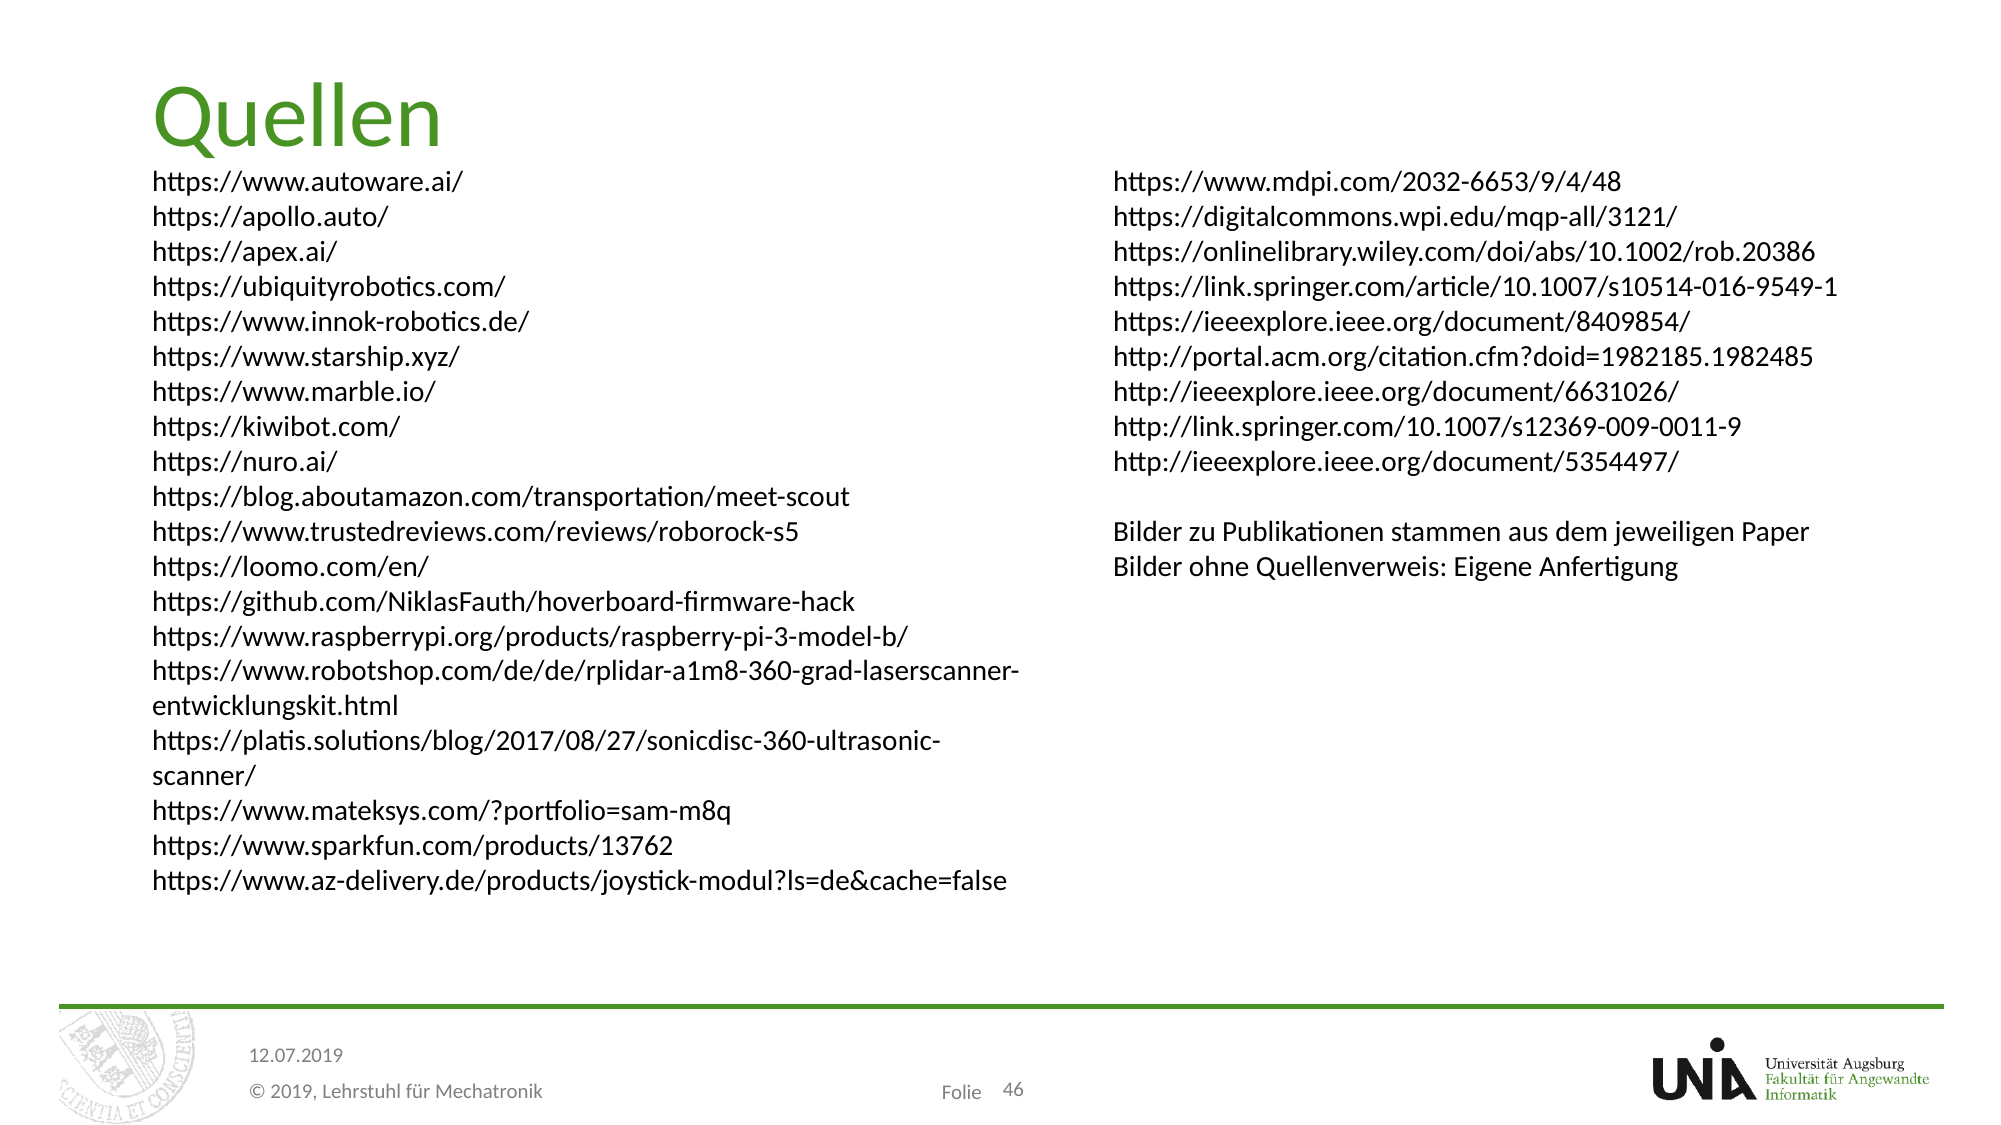

# Quellen
https://www.mdpi.com/2032-6653/9/4/48
https://digitalcommons.wpi.edu/mqp-all/3121/
https://onlinelibrary.wiley.com/doi/abs/10.1002/rob.20386
https://link.springer.com/article/10.1007/s10514-016-9549-1
https://ieeexplore.ieee.org/document/8409854/
http://portal.acm.org/citation.cfm?doid=1982185.1982485
http://ieeexplore.ieee.org/document/6631026/
http://link.springer.com/10.1007/s12369-009-0011-9
http://ieeexplore.ieee.org/document/5354497/

Bilder zu Publikationen stammen aus dem jeweiligen Paper
Bilder ohne Quellenverweis: Eigene Anfertigung

https://www.autoware.ai/
https://apollo.auto/
https://apex.ai/
https://ubiquityrobotics.com/
https://www.innok-robotics.de/
https://www.starship.xyz/
https://www.marble.io/
https://kiwibot.com/
https://nuro.ai/
https://blog.aboutamazon.com/transportation/meet-scout
https://www.trustedreviews.com/reviews/roborock-s5
https://loomo.com/en/
https://github.com/NiklasFauth/hoverboard-firmware-hack
https://www.raspberrypi.org/products/raspberry-pi-3-model-b/
https://www.robotshop.com/de/de/rplidar-a1m8-360-grad-laserscanner-entwicklungskit.html
https://platis.solutions/blog/2017/08/27/sonicdisc-360-ultrasonic-scanner/
https://www.mateksys.com/?portfolio=sam-m8q
https://www.sparkfun.com/products/13762
https://www.az-delivery.de/products/joystick-modul?ls=de&cache=false

46